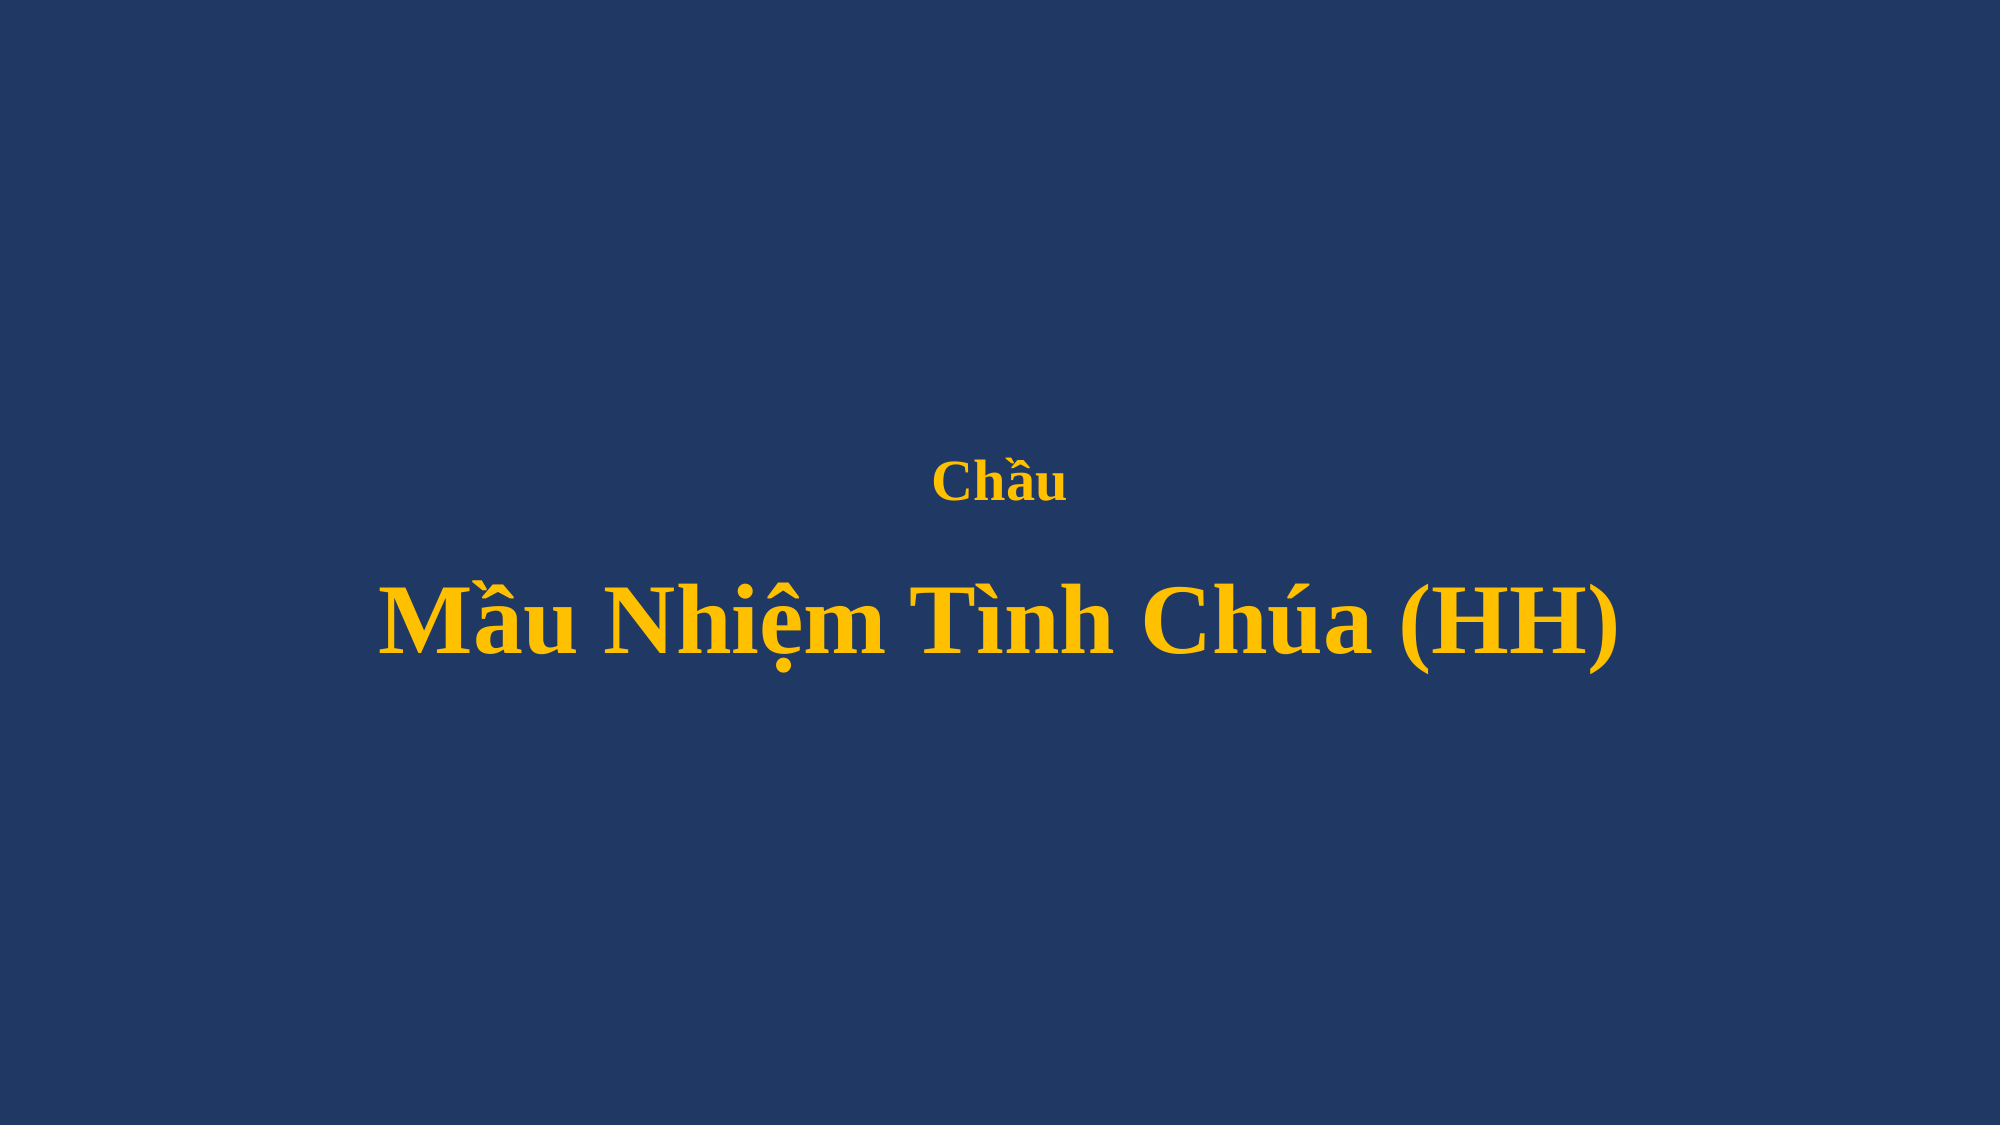

# Chầu Mầu Nhiệm Tình Chúa (HH)